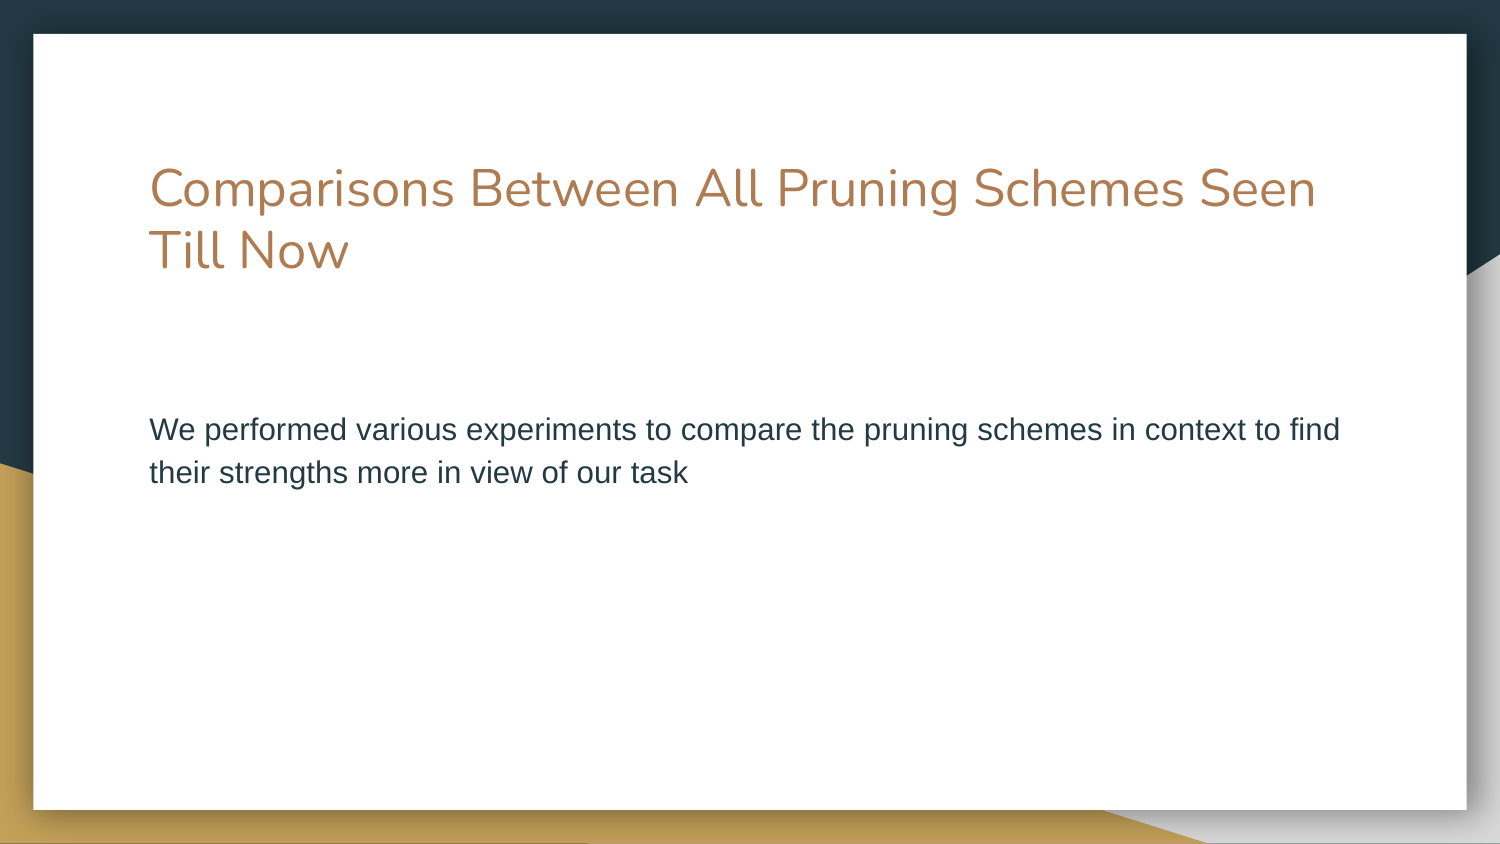

# Comparisons Between All Pruning Schemes Seen Till Now

We performed various experiments to compare the pruning schemes in context to find their strengths more in view of our task